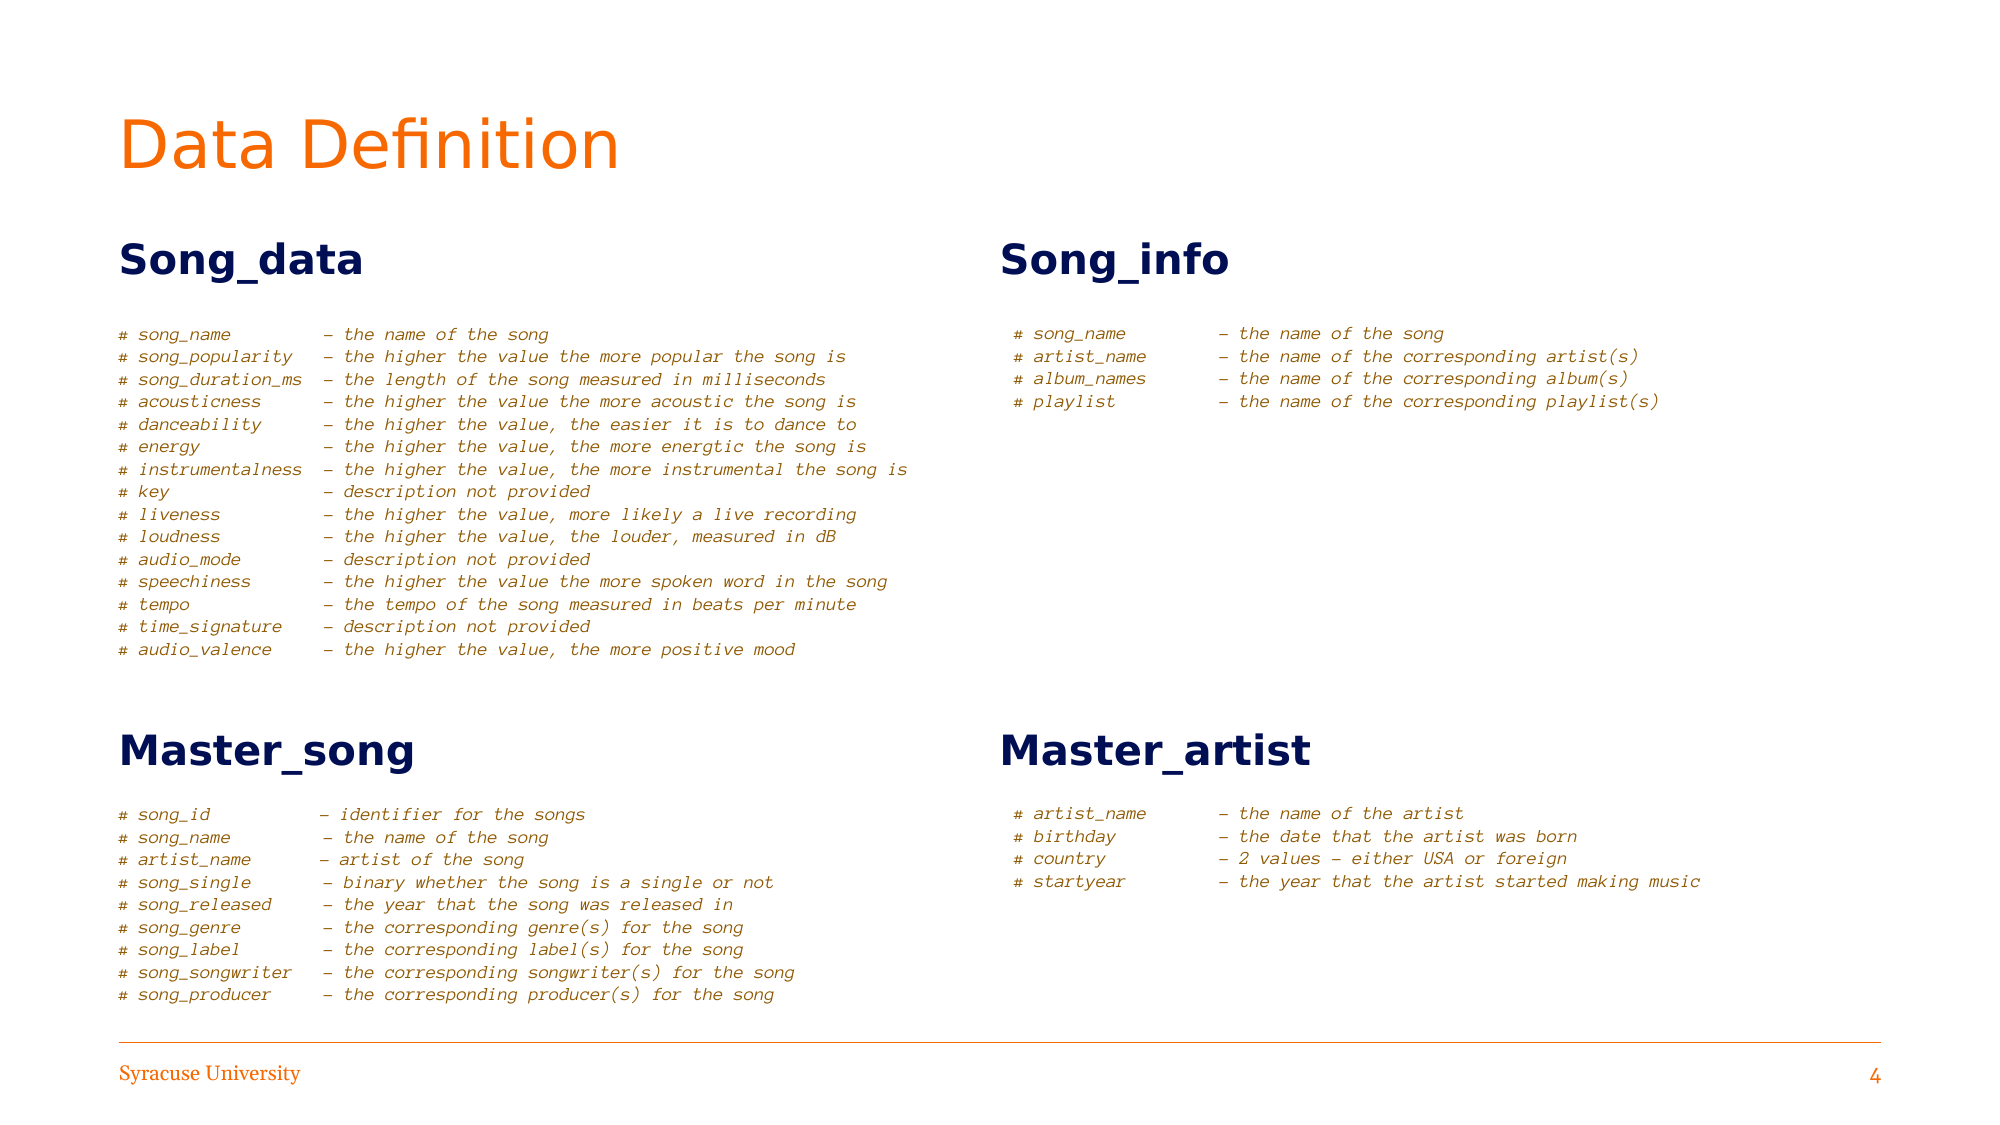

# Data Definition
Song_data
Song_info
# song_name         - the name of the song # artist_name       - the name of the corresponding artist(s) # album_names       - the name of the corresponding album(s) # playlist          - the name of the corresponding playlist(s)
# song_name         - the name of the song # song_popularity   - the higher the value the more popular the song is # song_duration_ms  - the length of the song measured in milliseconds # acousticness      - the higher the value the more acoustic the song is # danceability      - the higher the value, the easier it is to dance to # energy            - the higher the value, the more energtic the song is # instrumentalness  - the higher the value, the more instrumental the song is # key               - description not provided # liveness          - the higher the value, more likely a live recording # loudness          - the higher the value, the louder, measured in dB # audio_mode        - description not provided # speechiness       - the higher the value the more spoken word in the song # tempo             - the tempo of the song measured in beats per minute # time_signature    - description not provided # audio_valence     - the higher the value, the more positive mood
Master_song
Master_artist
# artist_name       - the name of the artist # birthday          - the date that the artist was born # country           - 2 values - either USA or foreign # startyear         - the year that the artist started making music
# song_id	     - identifier for the songs # song_name         - the name of the song # artist_name	     - artist of the song # song_single       - binary whether the song is a single or not # song_released     - the year that the song was released in # song_genre        - the corresponding genre(s) for the song # song_label        - the corresponding label(s) for the song # song_songwriter   - the corresponding songwriter(s) for the song # song_producer     - the corresponding producer(s) for the song